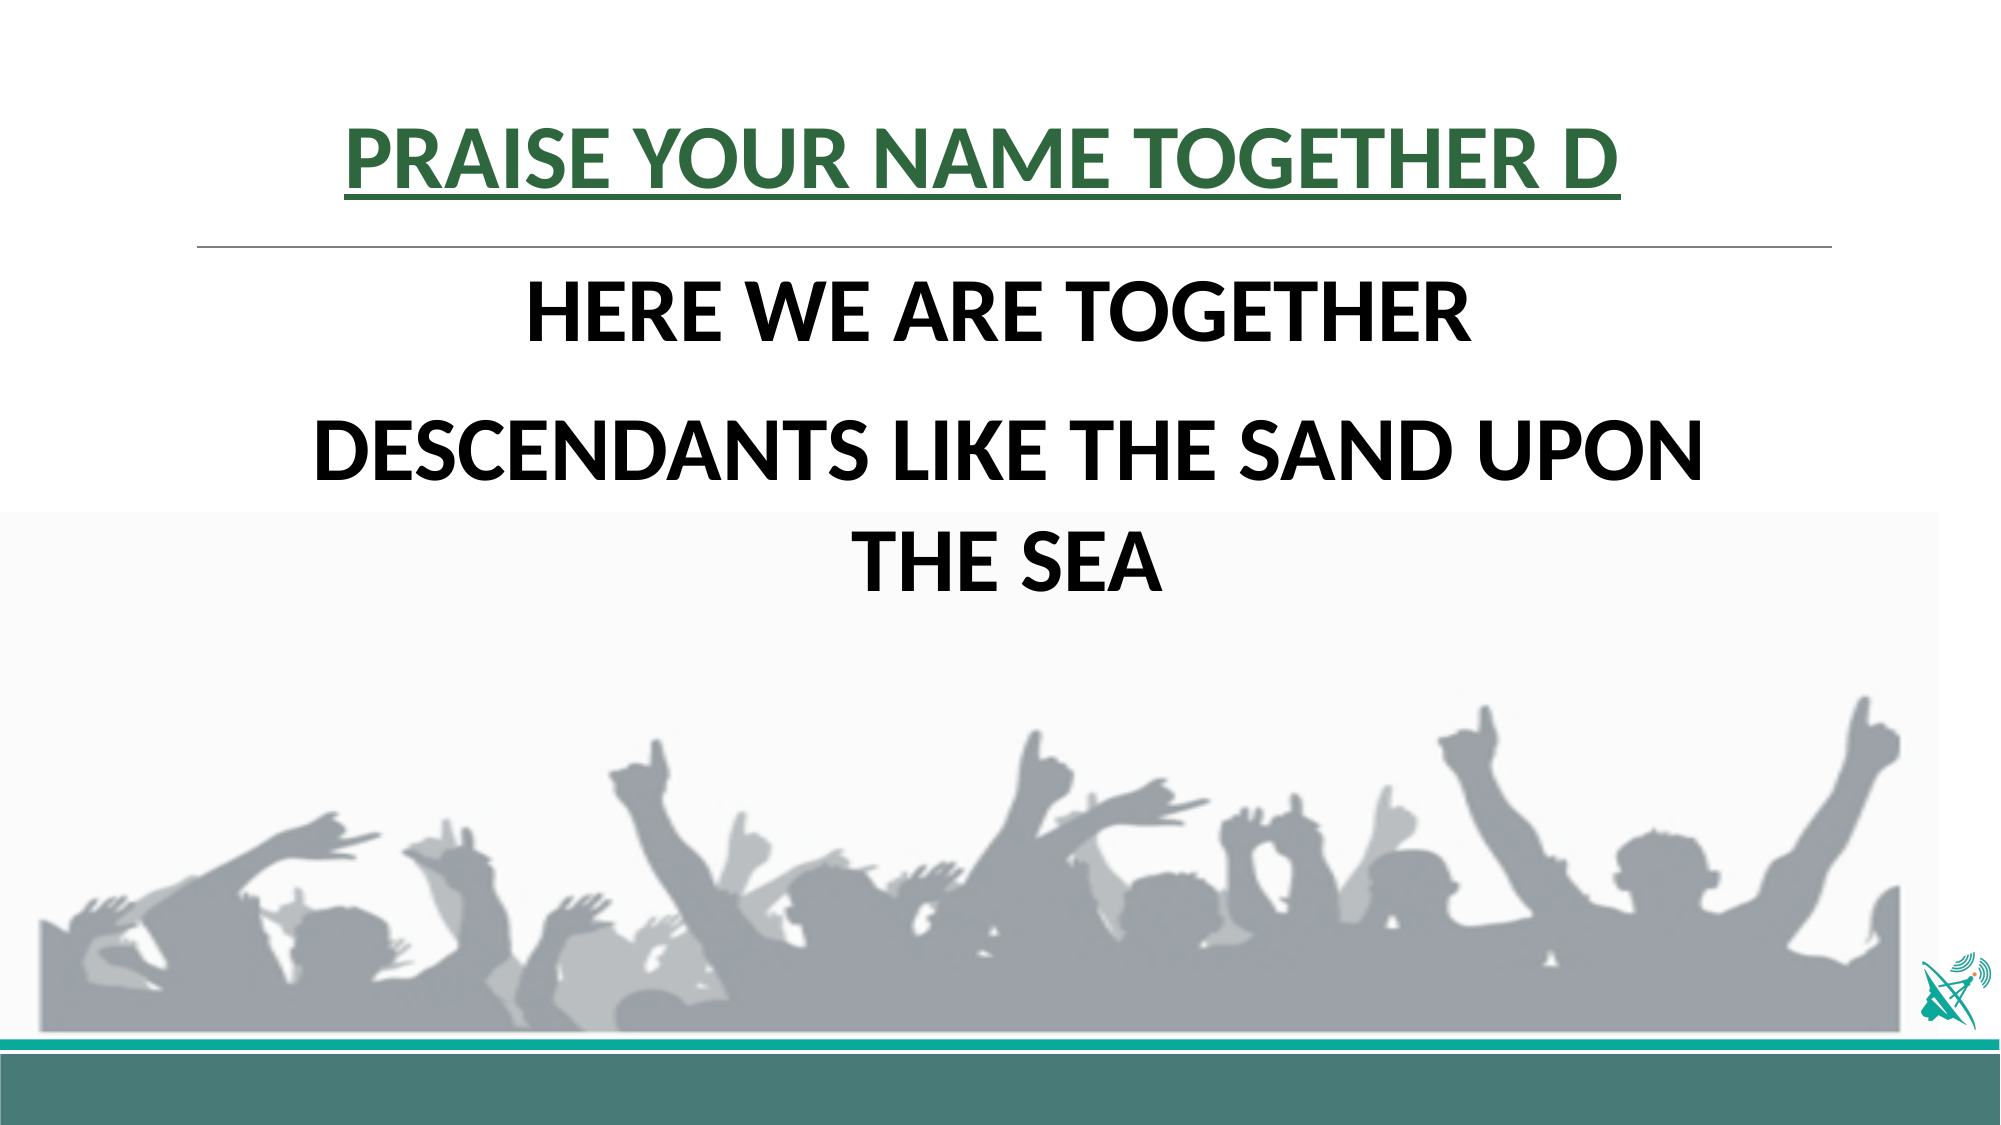

# PRAISE YOUR NAME TOGETHER D
HERE WE ARE TOGETHER
DESCENDANTS LIKE THE SAND UPON THE SEA